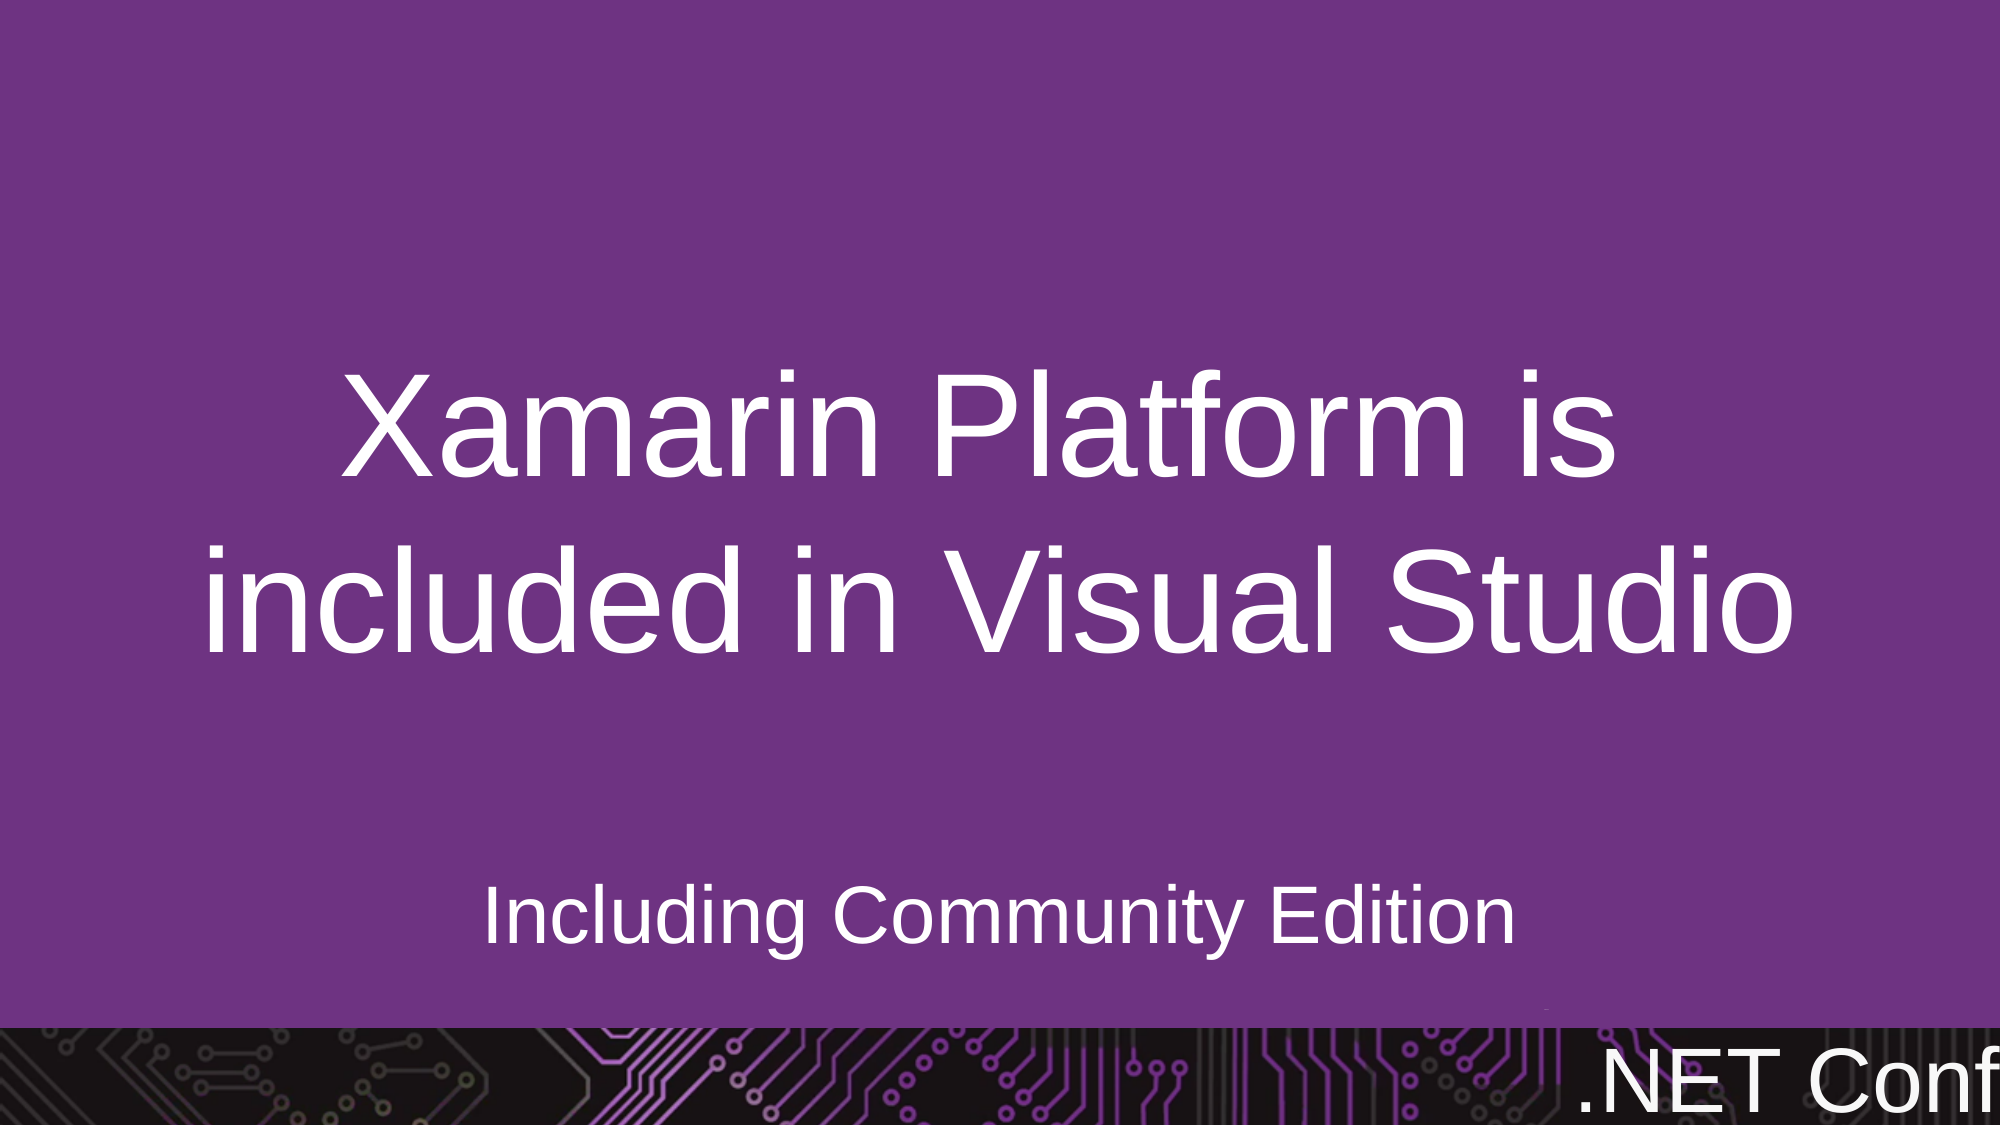

Xamarin Platform is
included in Visual Studio
#
Including Community Edition